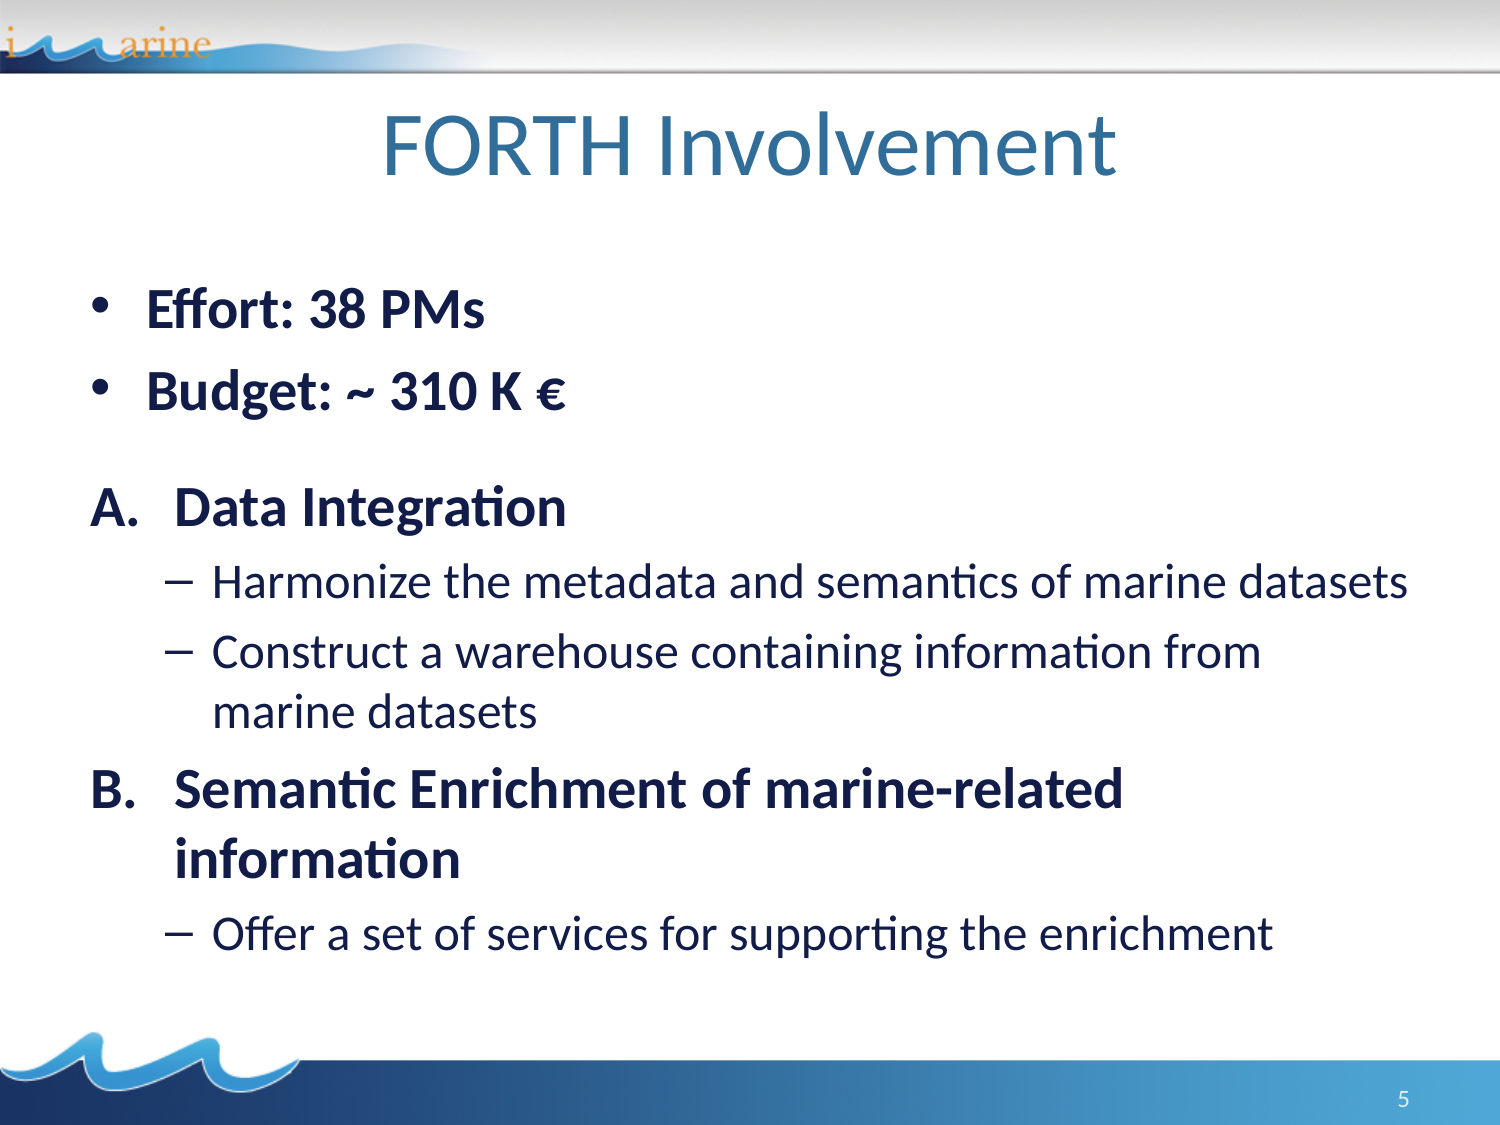

# FORTH Involvement
Effort: 38 PMs
Budget: ~ 310 K €
Data Integration
Harmonize the metadata and semantics of marine datasets
Construct a warehouse containing information from marine datasets
Semantic Enrichment of marine-related information
Offer a set of services for supporting the enrichment

5